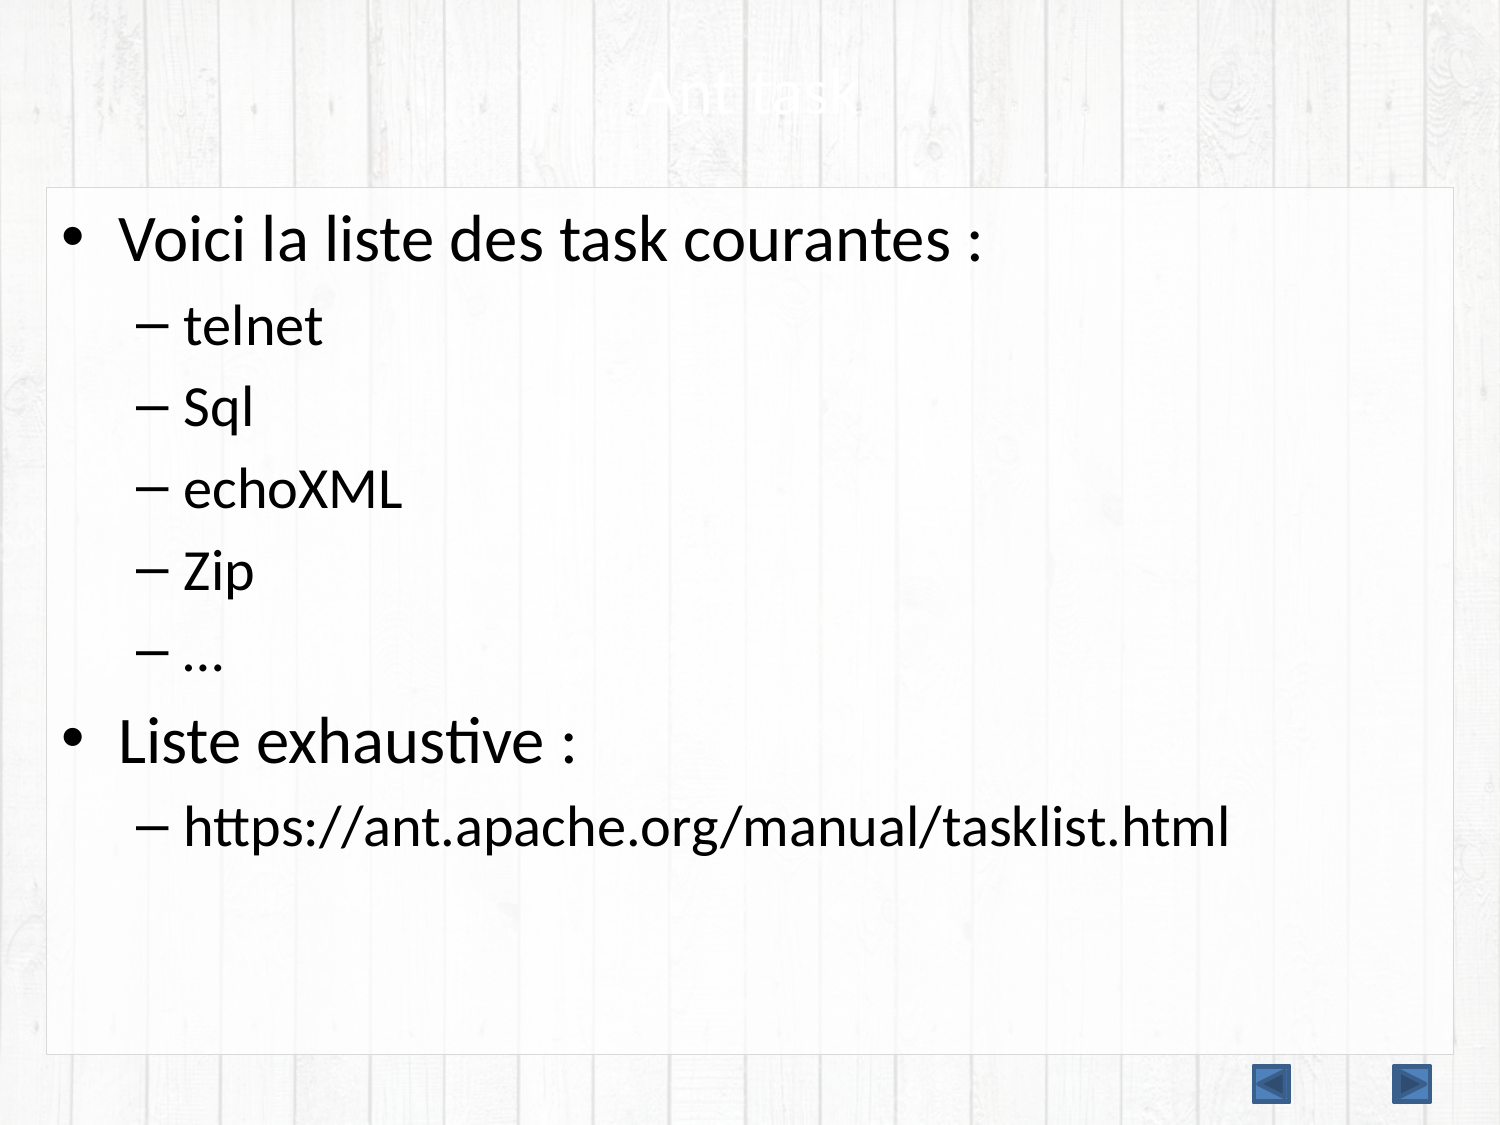

# Ant task
Voici la liste des task courantes :
telnet
Sql
echoXML
Zip
…
Liste exhaustive :
https://ant.apache.org/manual/tasklist.html